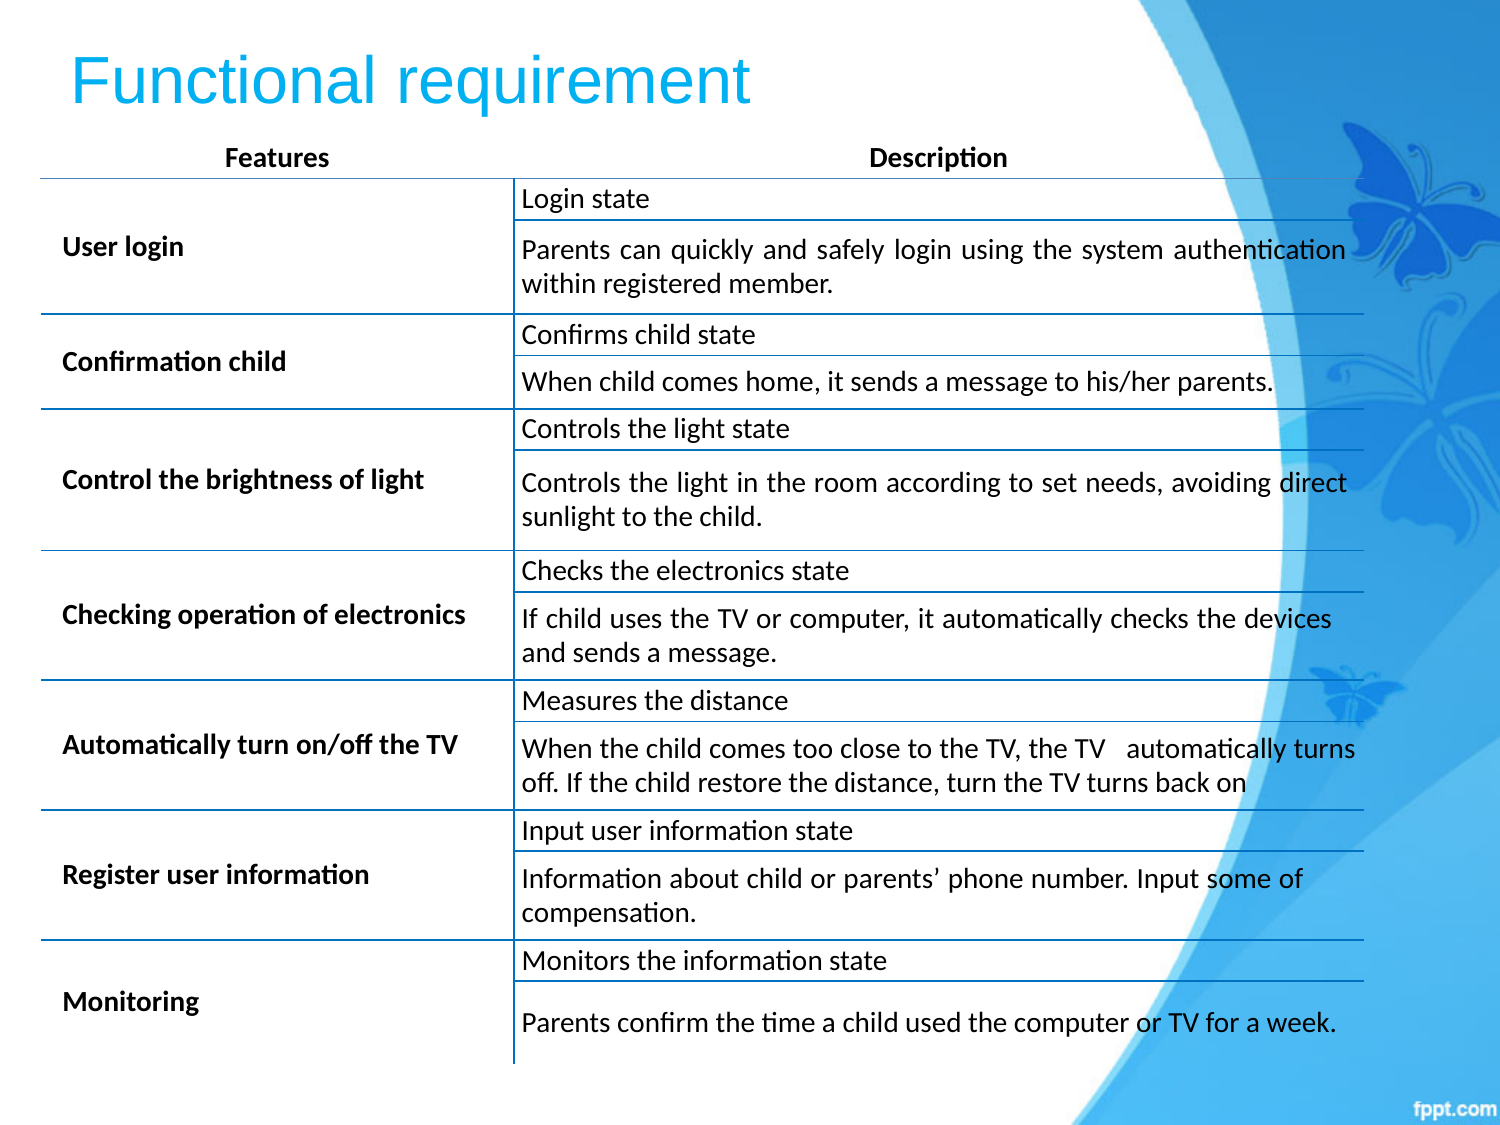

Functional requirement
| Features | Description |
| --- | --- |
| User login | Login state |
|  | Parents can quickly and safely login using the system authentication within registered member. |
| Confirmation child | Confirms child state |
|  | When child comes home, it sends a message to his/her parents. |
| Control the brightness of light | Controls the light state |
|  | Controls the light in the room according to set needs, avoiding direct sunlight to the child. |
| Checking operation of electronics | Checks the electronics state |
|  | If child uses the TV or computer, it automatically checks the devices and sends a message. |
| Automatically turn on/off the TV | Measures the distance |
|  | When the child comes too close to the TV, the TV automatically turns off. If the child restore the distance, turn the TV turns back on |
| Register user information | Input user information state |
|  | Information about child or parents’ phone number. Input some of compensation. |
| Monitoring | Monitors the information state |
|  | Parents confirm the time a child used the computer or TV for a week. |